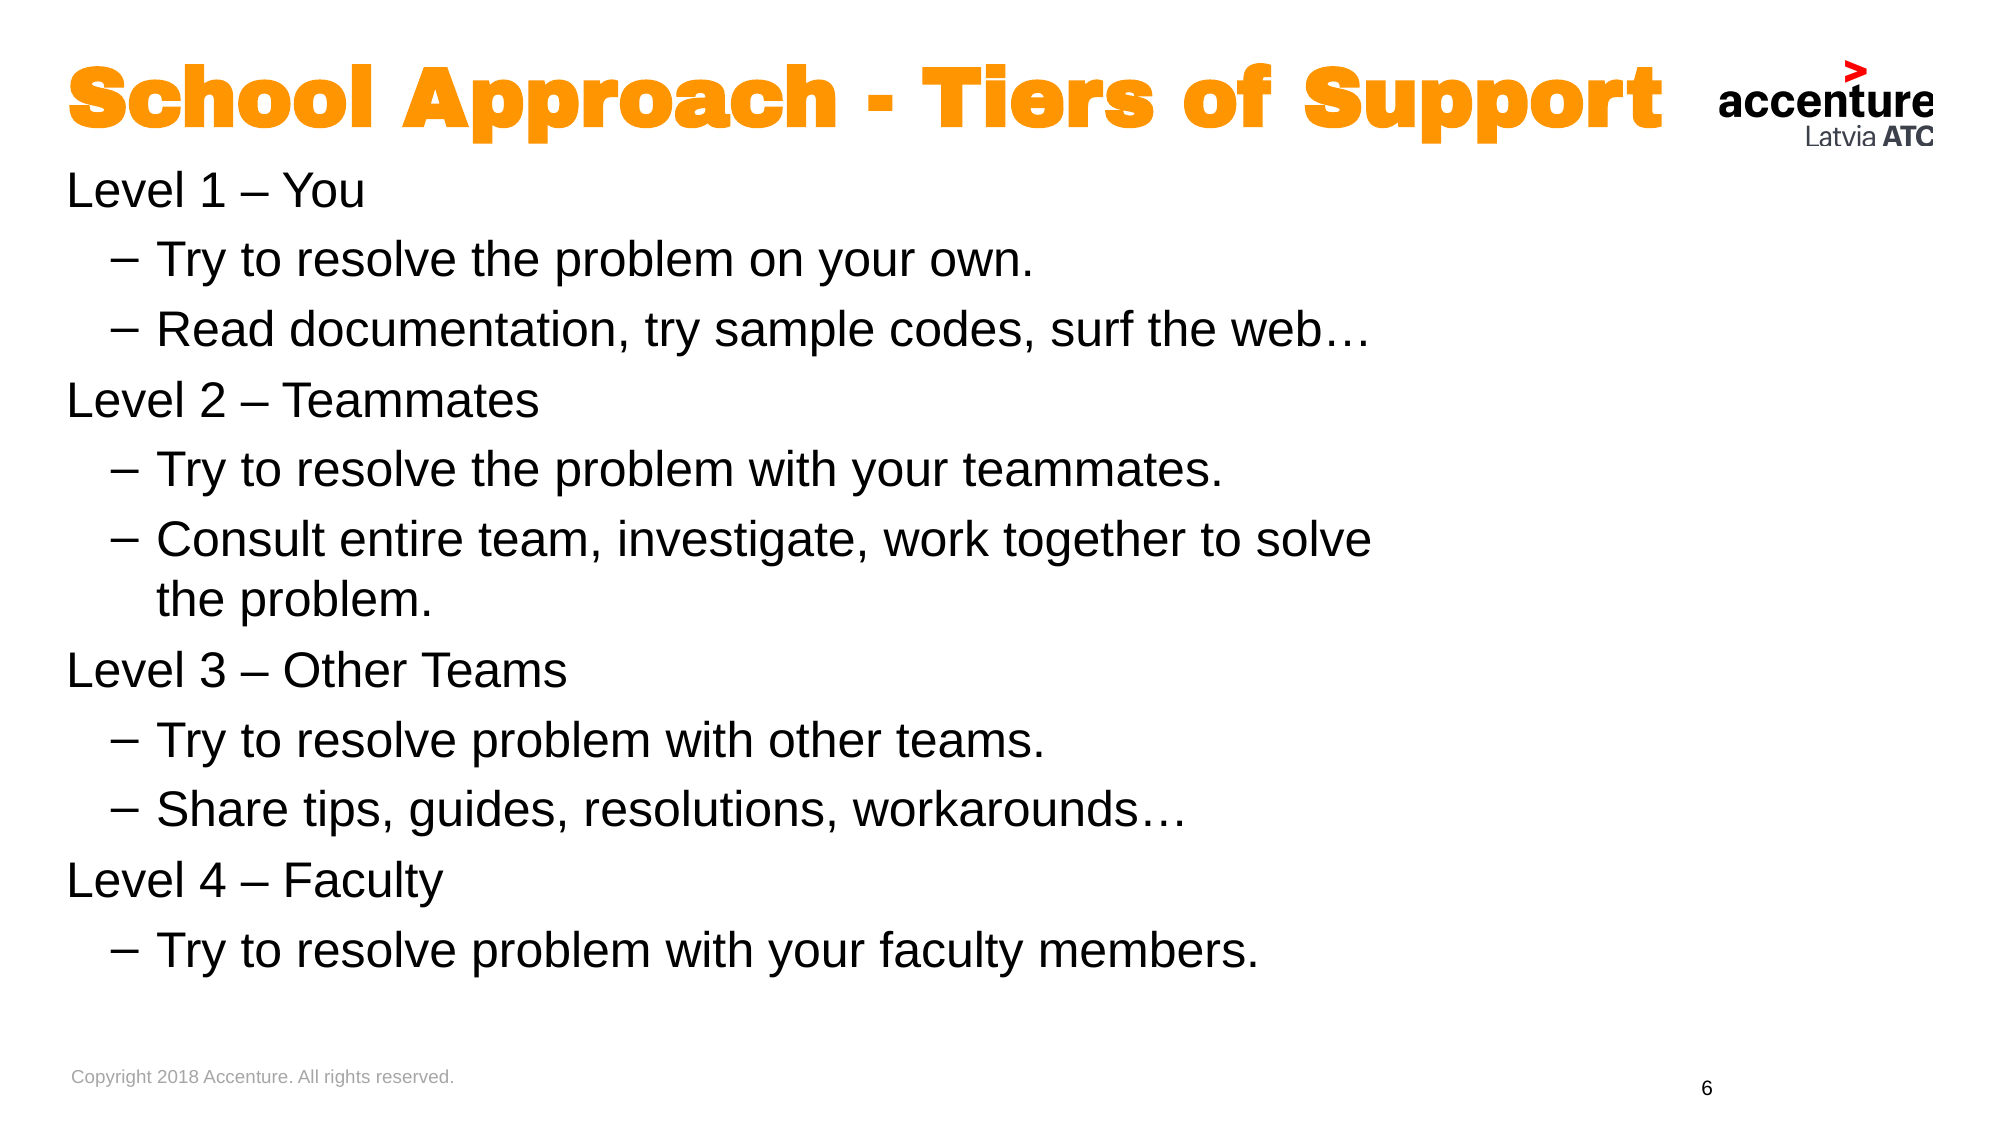

School Approach - Tiers of Support

Level 1 – You
Try to resolve the problem on your own.
Read documentation, try sample codes, surf the web…
Level 2 – Teammates
Try to resolve the problem with your teammates.
Consult entire team, investigate, work together to solve the problem.
Level 3 – Other Teams
Try to resolve problem with other teams.
Share tips, guides, resolutions, workarounds…
Level 4 – Faculty
Try to resolve problem with your faculty members.
6